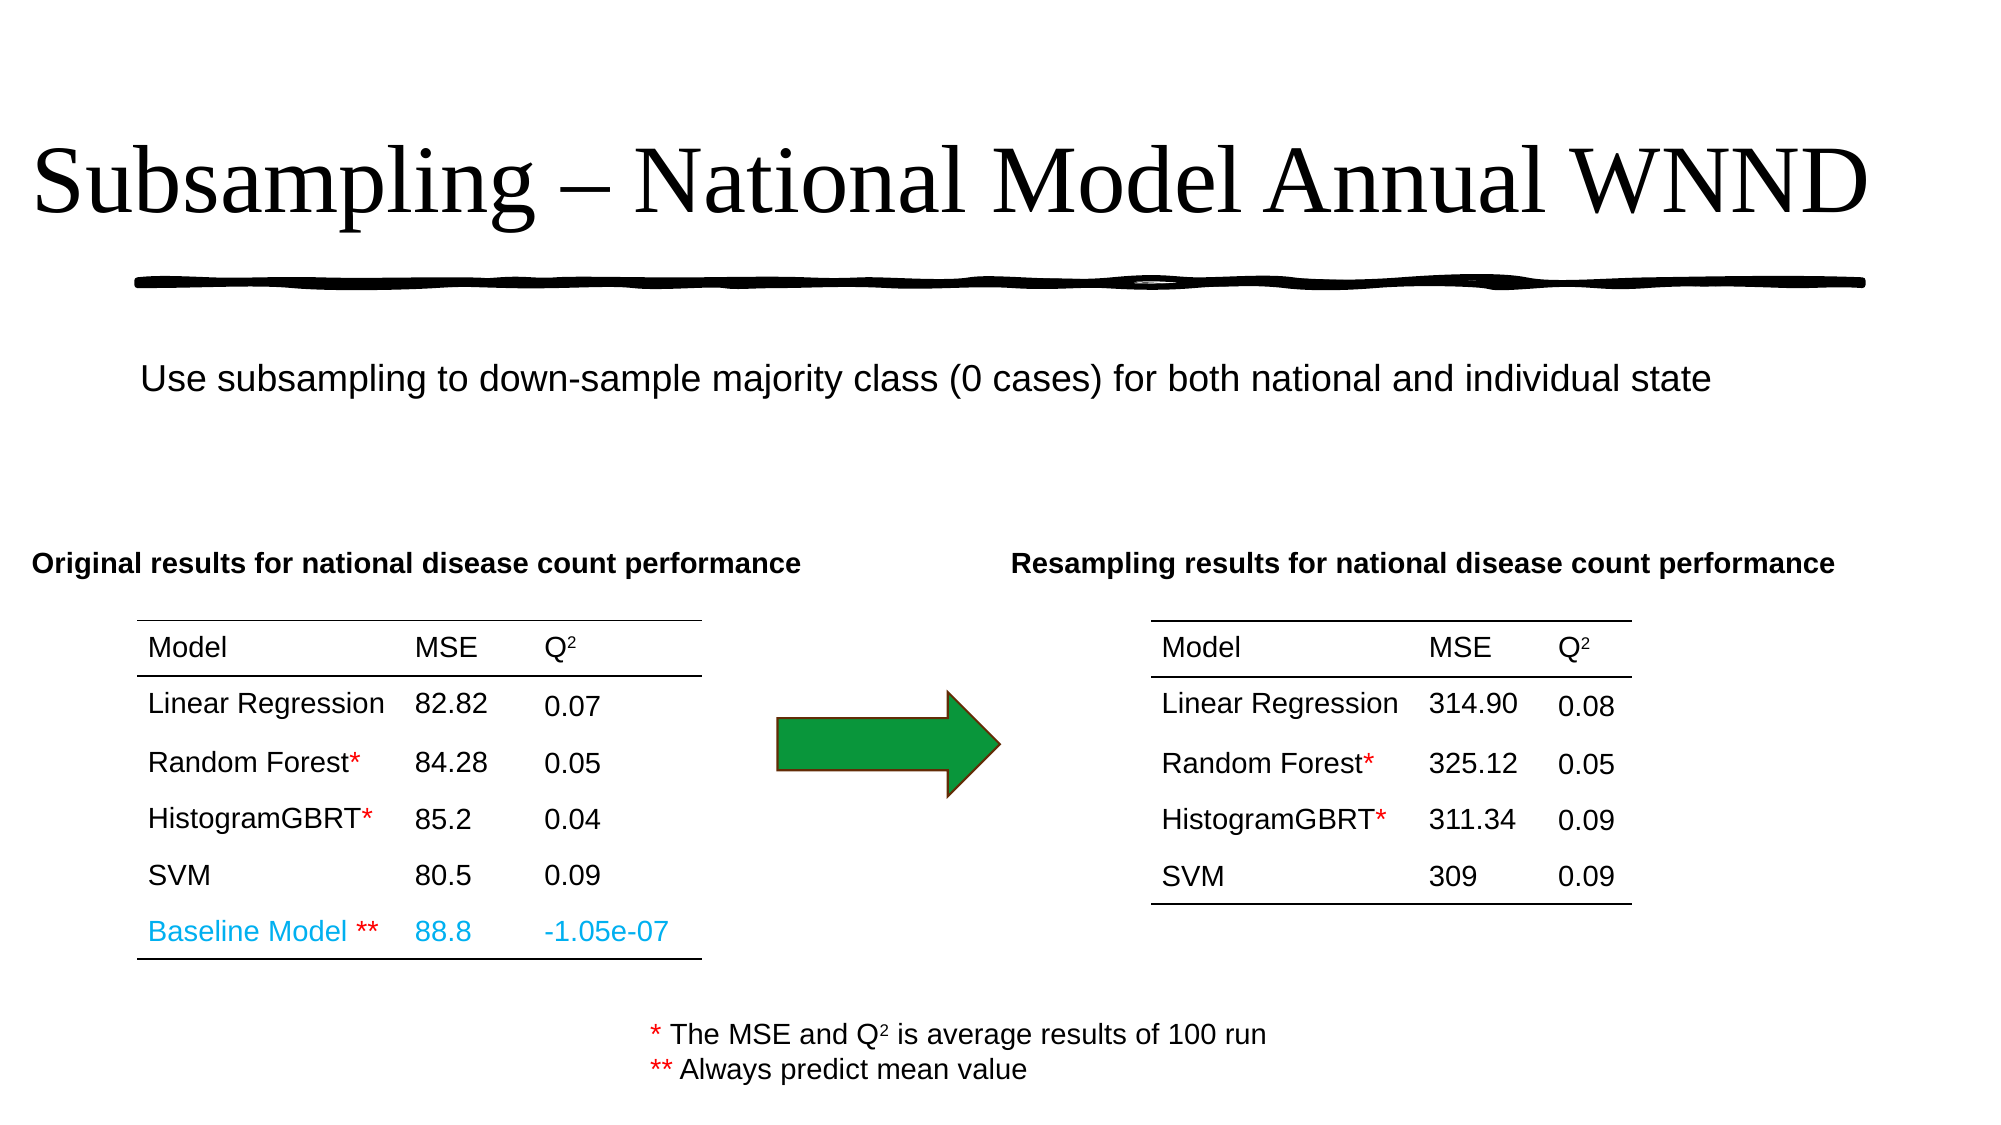

# Subsampling – National Model Annual WNND
Use subsampling to down-sample majority class (0 cases) for both national and individual state
Resampling results for national disease count performance
Original results for national disease count performance
| Model | MSE | Q2 |
| --- | --- | --- |
| Linear Regression | 82.82 | 0.07 |
| Random Forest\* | 84.28 | 0.05 |
| HistogramGBRT\* | 85.2 | 0.04 |
| SVM | 80.5 | 0.09 |
| Baseline Model \*\* | 88.8 | -1.05e-07 |
| Model | MSE | Q2 |
| --- | --- | --- |
| Linear Regression | 314.90 | 0.08 |
| Random Forest\* | 325.12 | 0.05 |
| HistogramGBRT\* | 311.34 | 0.09 |
| SVM | 309 | 0.09 |

* The MSE and Q2 is average results of 100 run
** Always predict mean value